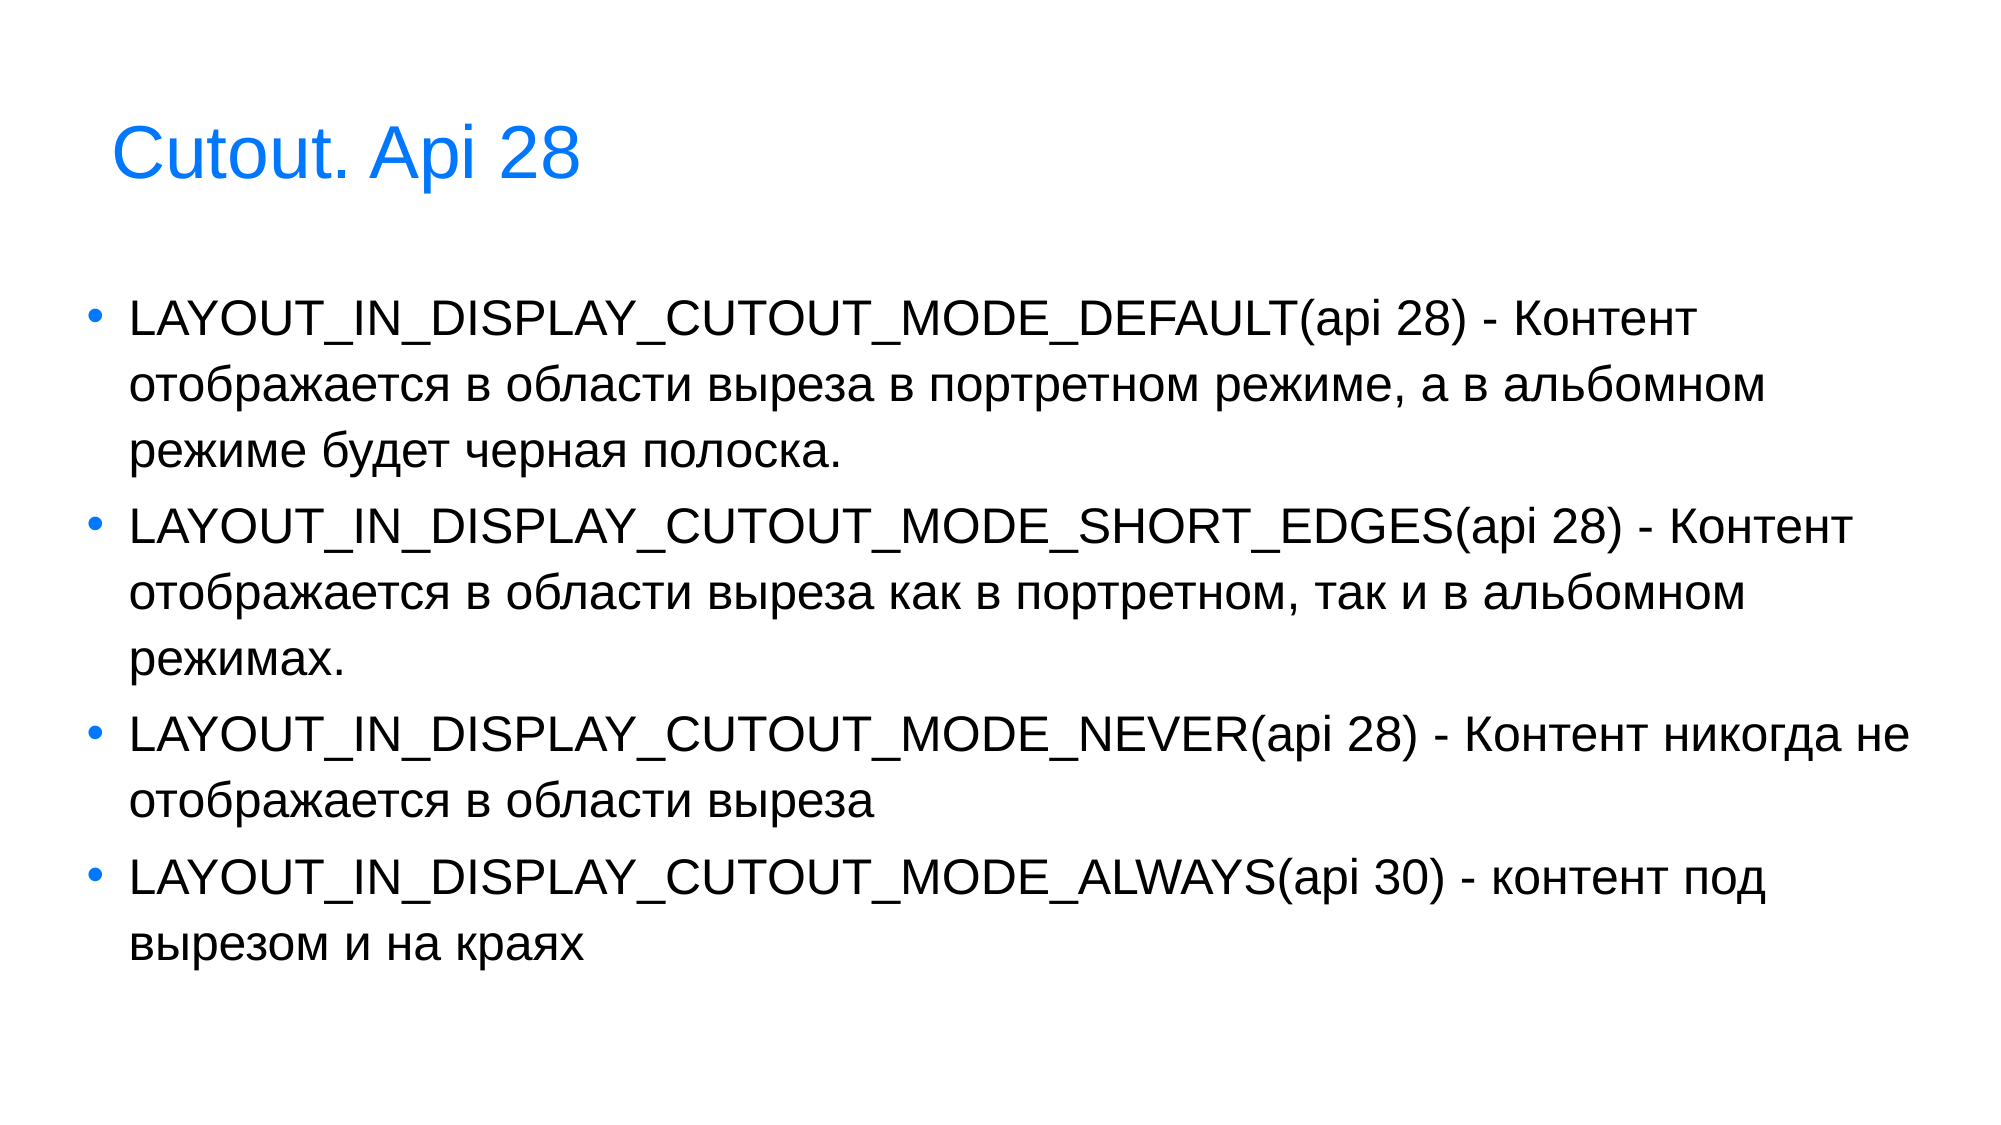

# Cutout. Api 28
LAYOUT_IN_DISPLAY_CUTOUT_MODE_DEFAULT(api 28) - Контент отображается в области выреза в портретном режиме, а в альбомном режиме будет черная полоска.
LAYOUT_IN_DISPLAY_CUTOUT_MODE_SHORT_EDGES(api 28) - Контент отображается в области выреза как в портретном, так и в альбомном режимах.
LAYOUT_IN_DISPLAY_CUTOUT_MODE_NEVER(api 28) - Контент никогда не отображается в области выреза
LAYOUT_IN_DISPLAY_CUTOUT_MODE_ALWAYS(api 30) - контент под вырезом и на краях